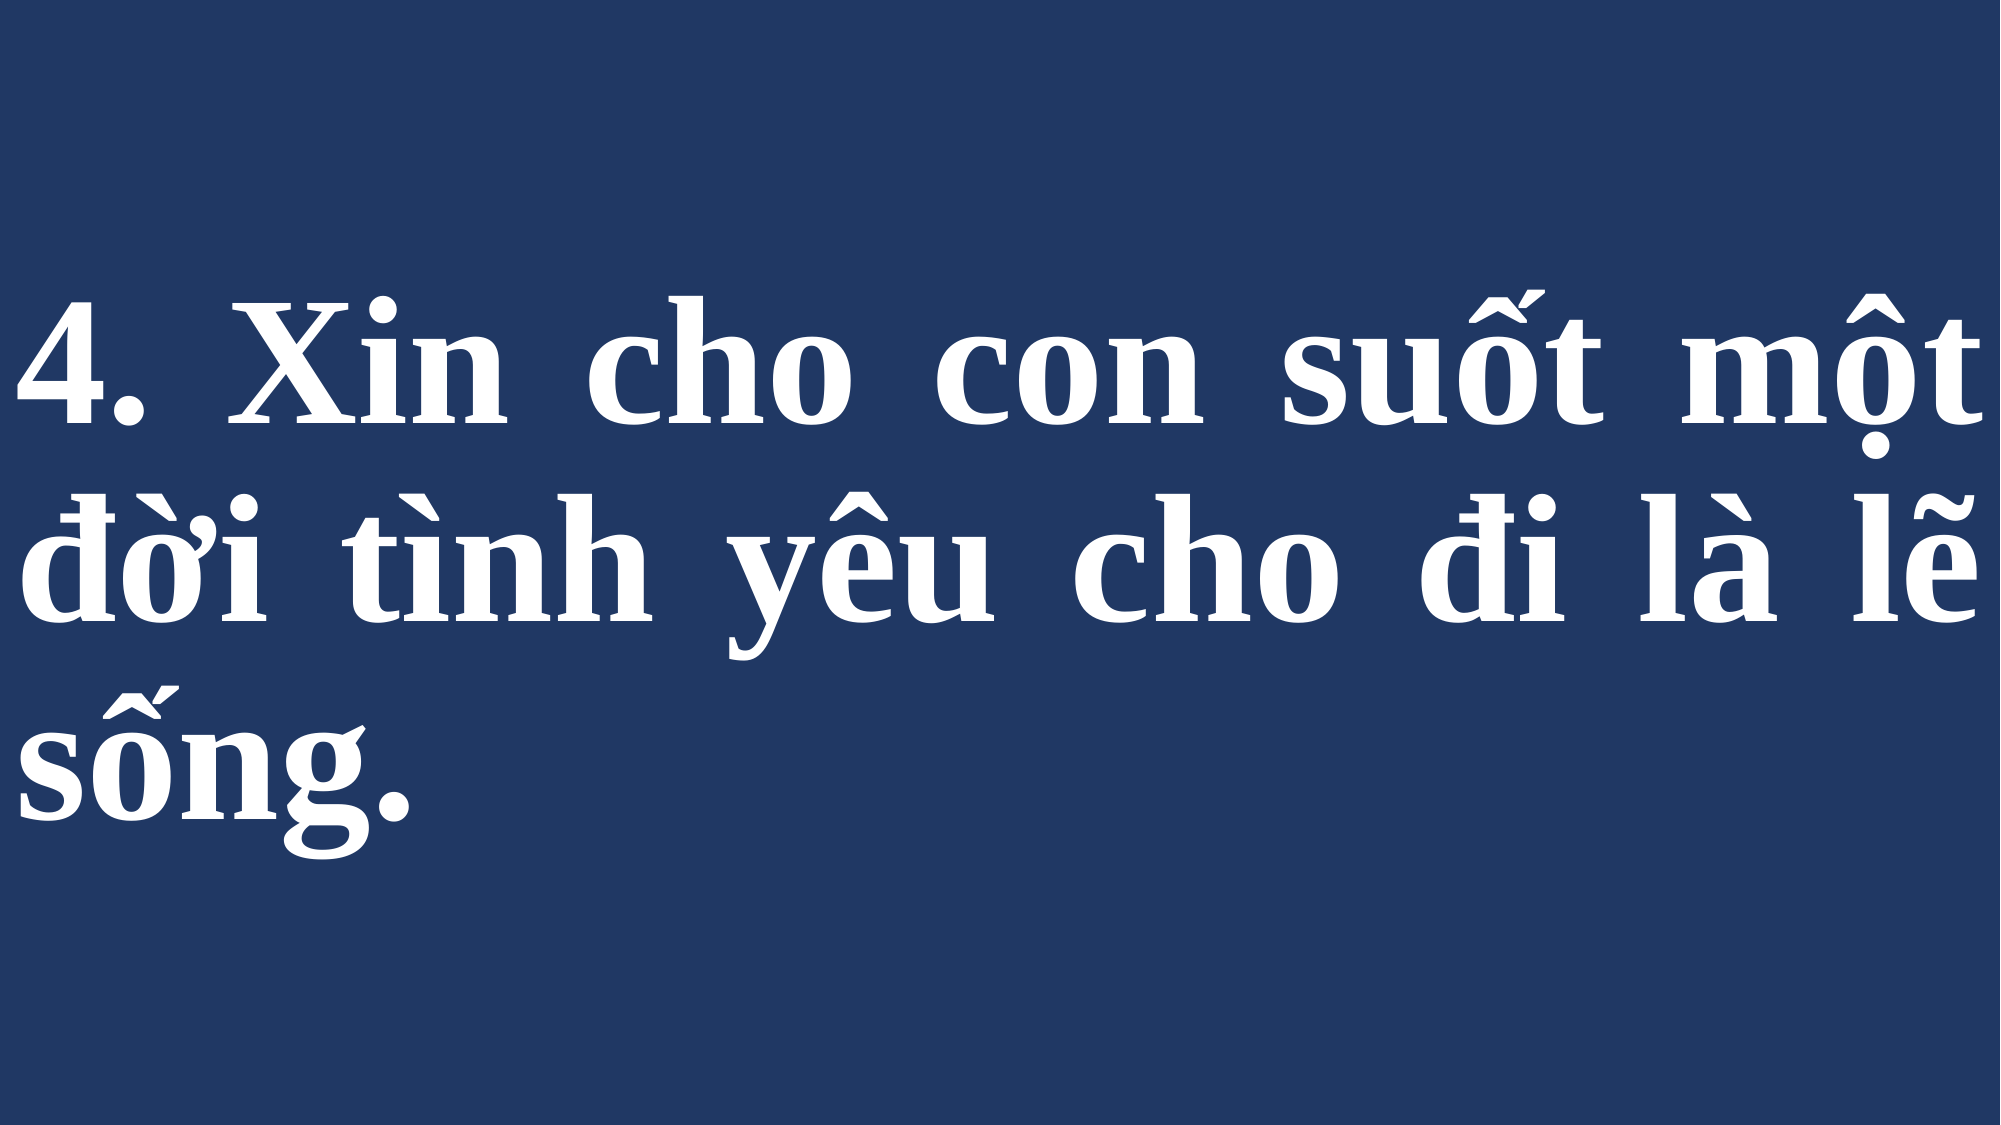

# 4. Xin cho con suốt một đời tình yêu cho đi là lẽ sống.